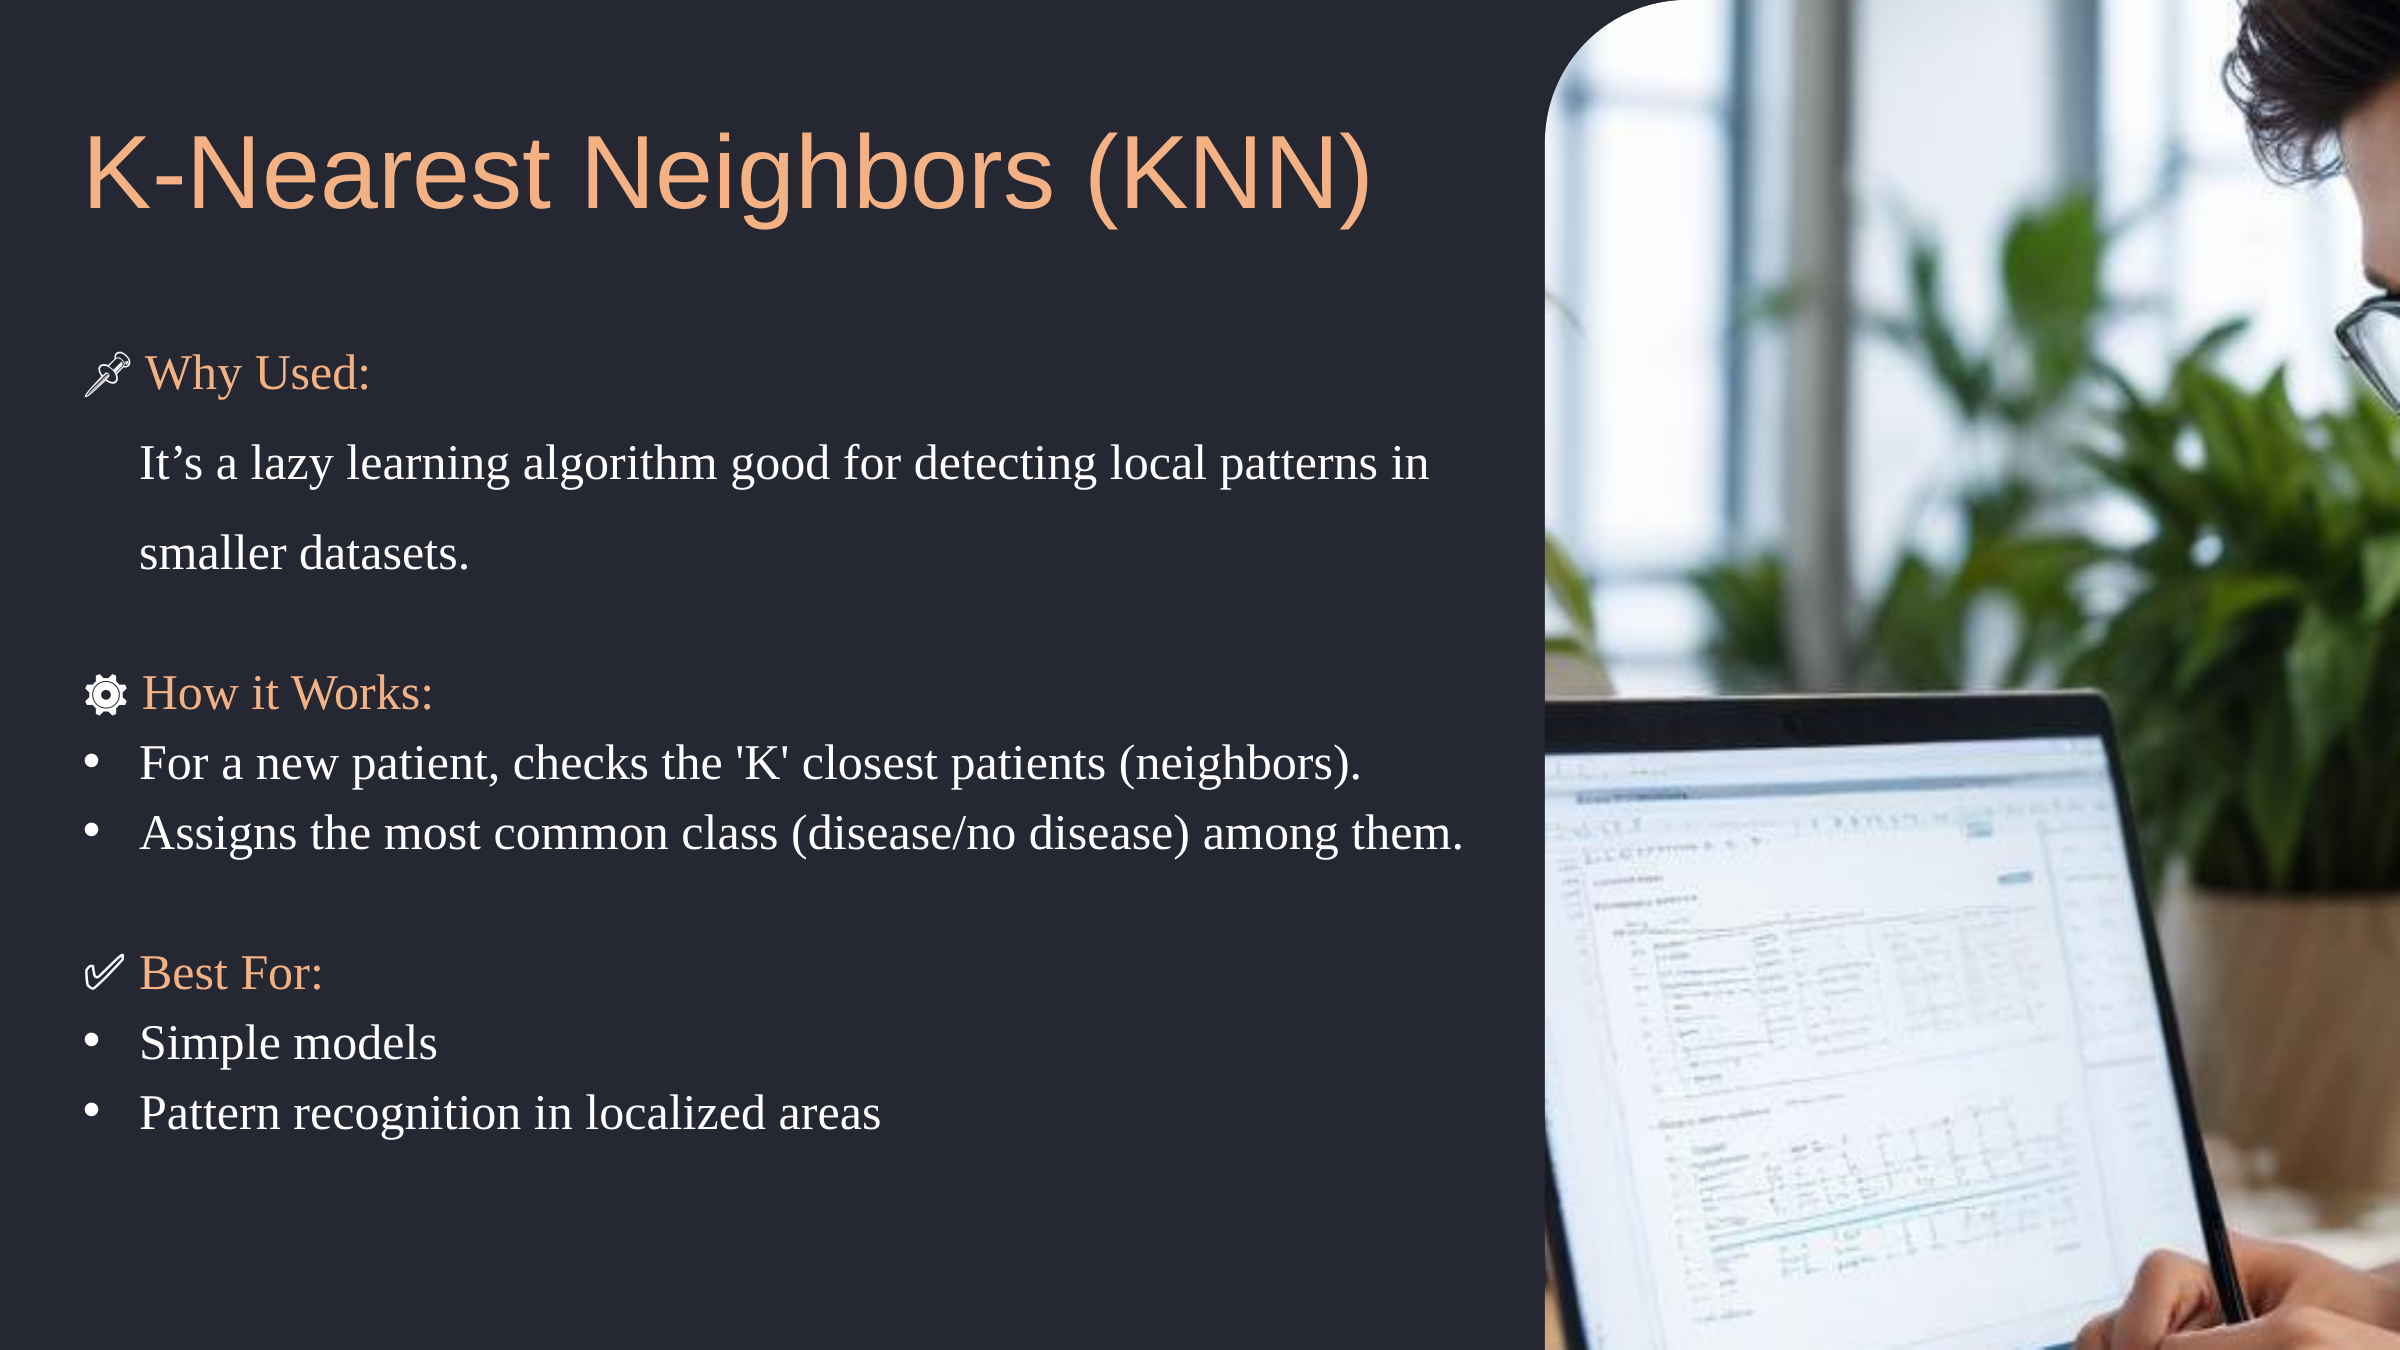

K-Nearest Neighbors (KNN)
📌 Why Used:
It’s a lazy learning algorithm good for detecting local patterns in smaller datasets.

⚙️ How it Works:
For a new patient, checks the 'K' closest patients (neighbors).
Assigns the most common class (disease/no disease) among them.

✅ Best For:
Simple models
Pattern recognition in localized areas